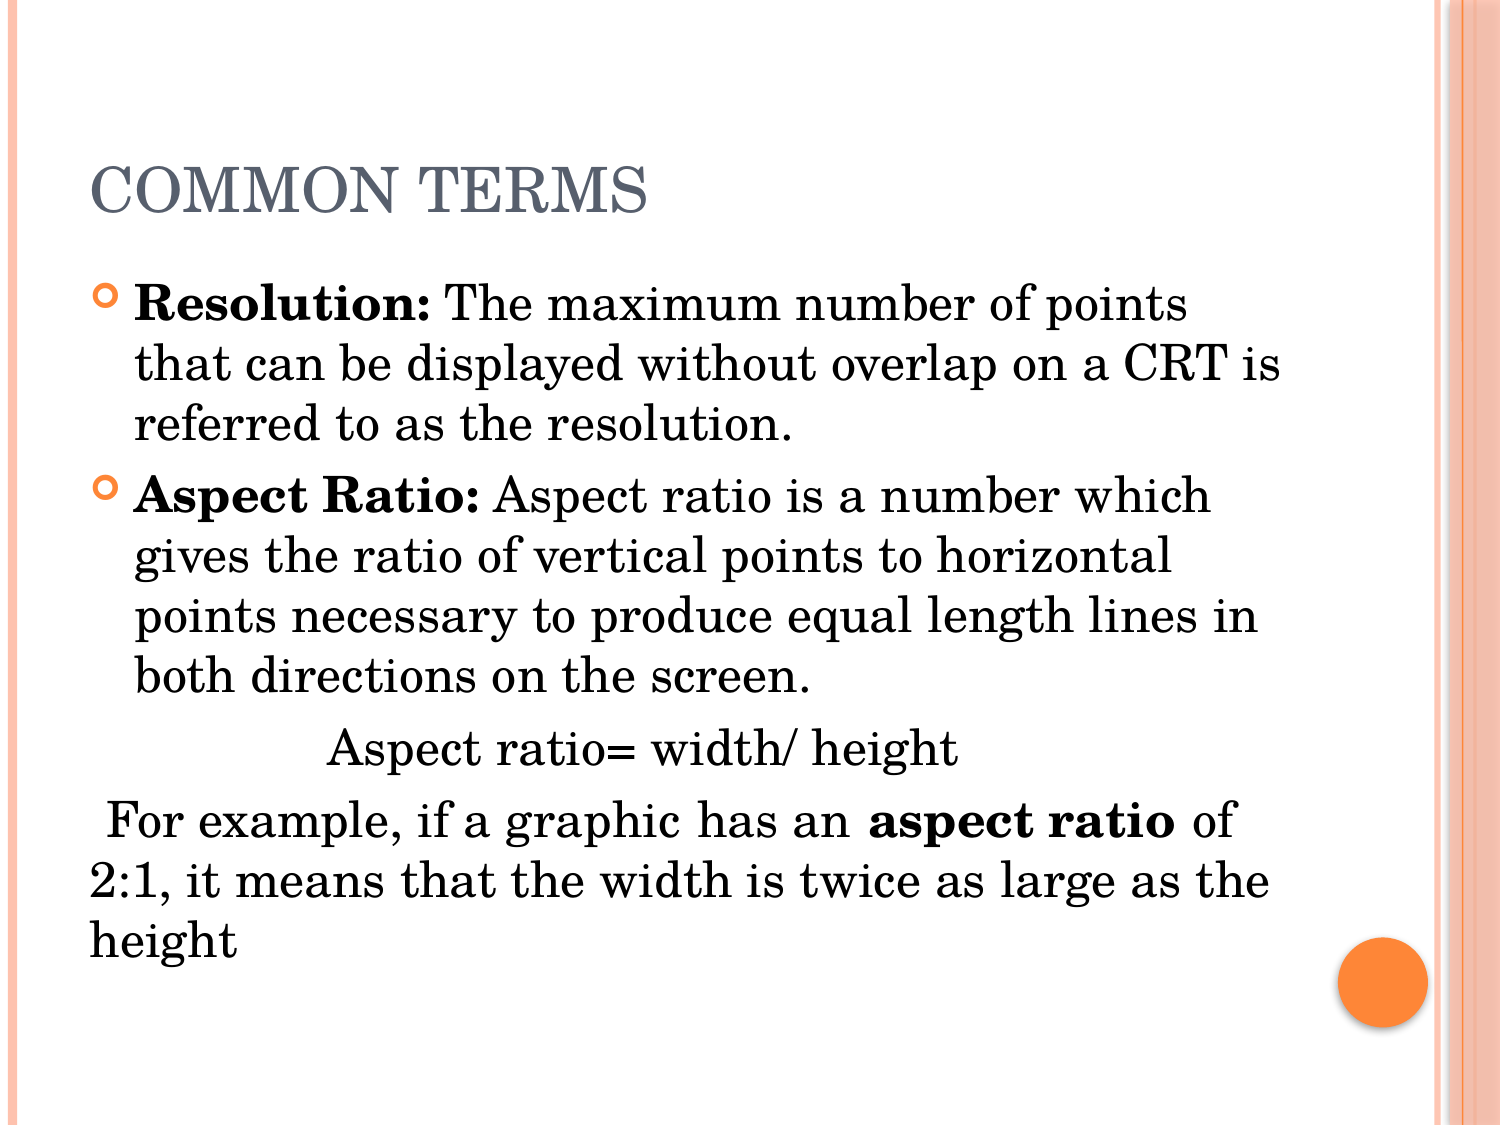

# Common Terms
Resolution: The maximum number of points that can be displayed without overlap on a CRT is referred to as the resolution.
Aspect Ratio: Aspect ratio is a number which gives the ratio of vertical points to horizontal points necessary to produce equal length lines in both directions on the screen.
                 Aspect ratio= width/ height
 For example, if a graphic has an aspect ratio of 2:1, it means that the width is twice as large as the height